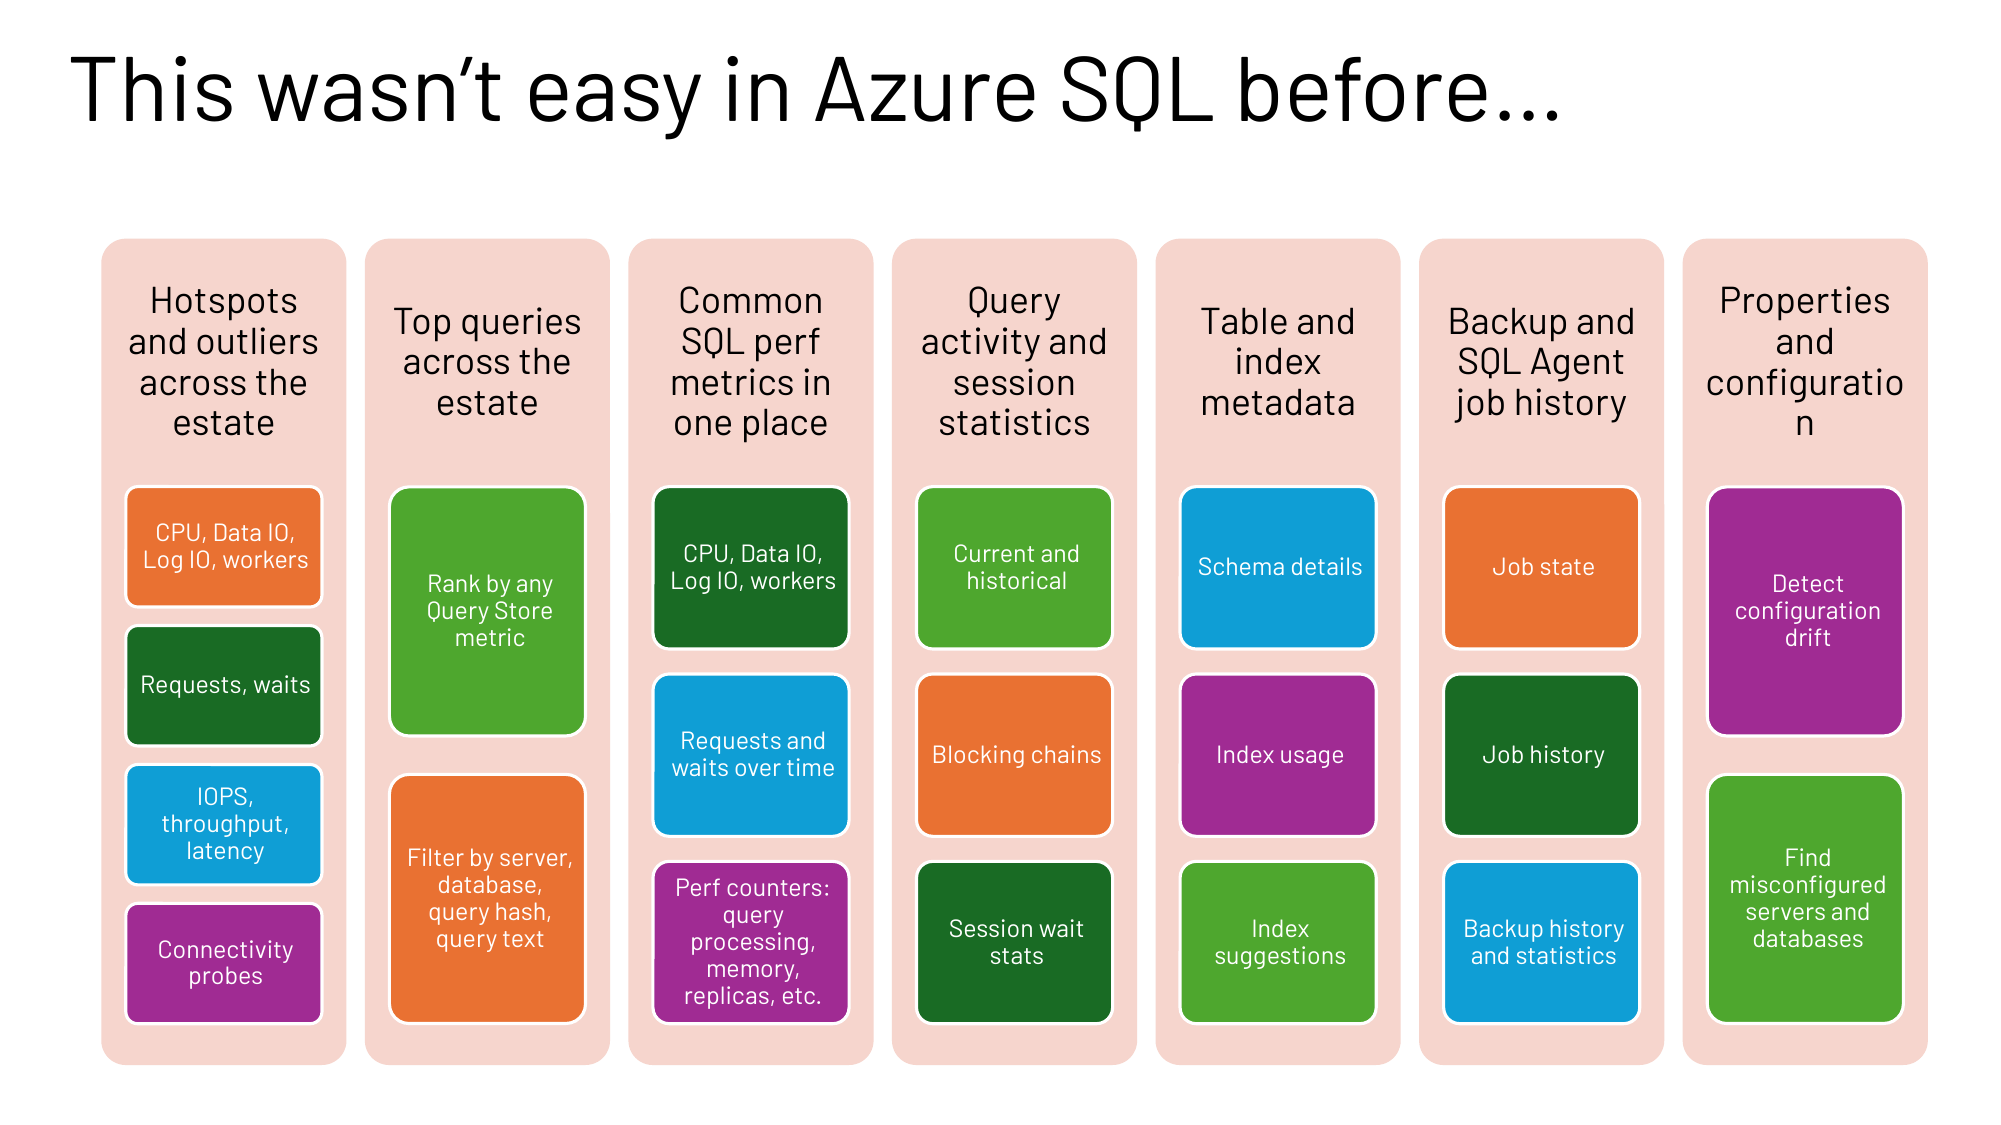

# This wasn’t easy in Azure SQL before…
Hotspots and outliers across the estate
CPU, Data IO, Log IO, workers
Requests, waits
IOPS, throughput, latency
Connectivity probes
Top queries across the estate
Rank by any Query Store metric
Filter by server, database, query hash, query text
Common SQL perf metrics in one place
CPU, Data IO, Log IO, workers
Requests and waits over time
Perf counters: query processing, memory, replicas, etc.
Query activity and session statistics
Current and historical
Blocking chains
Session wait stats
Table and index metadata
Schema details
Index usage
Index suggestions
Backup and SQL Agent job history
Job state
Job history
Backup history and statistics
Properties and configuration
Detect configuration drift
Find misconfigured servers and databases